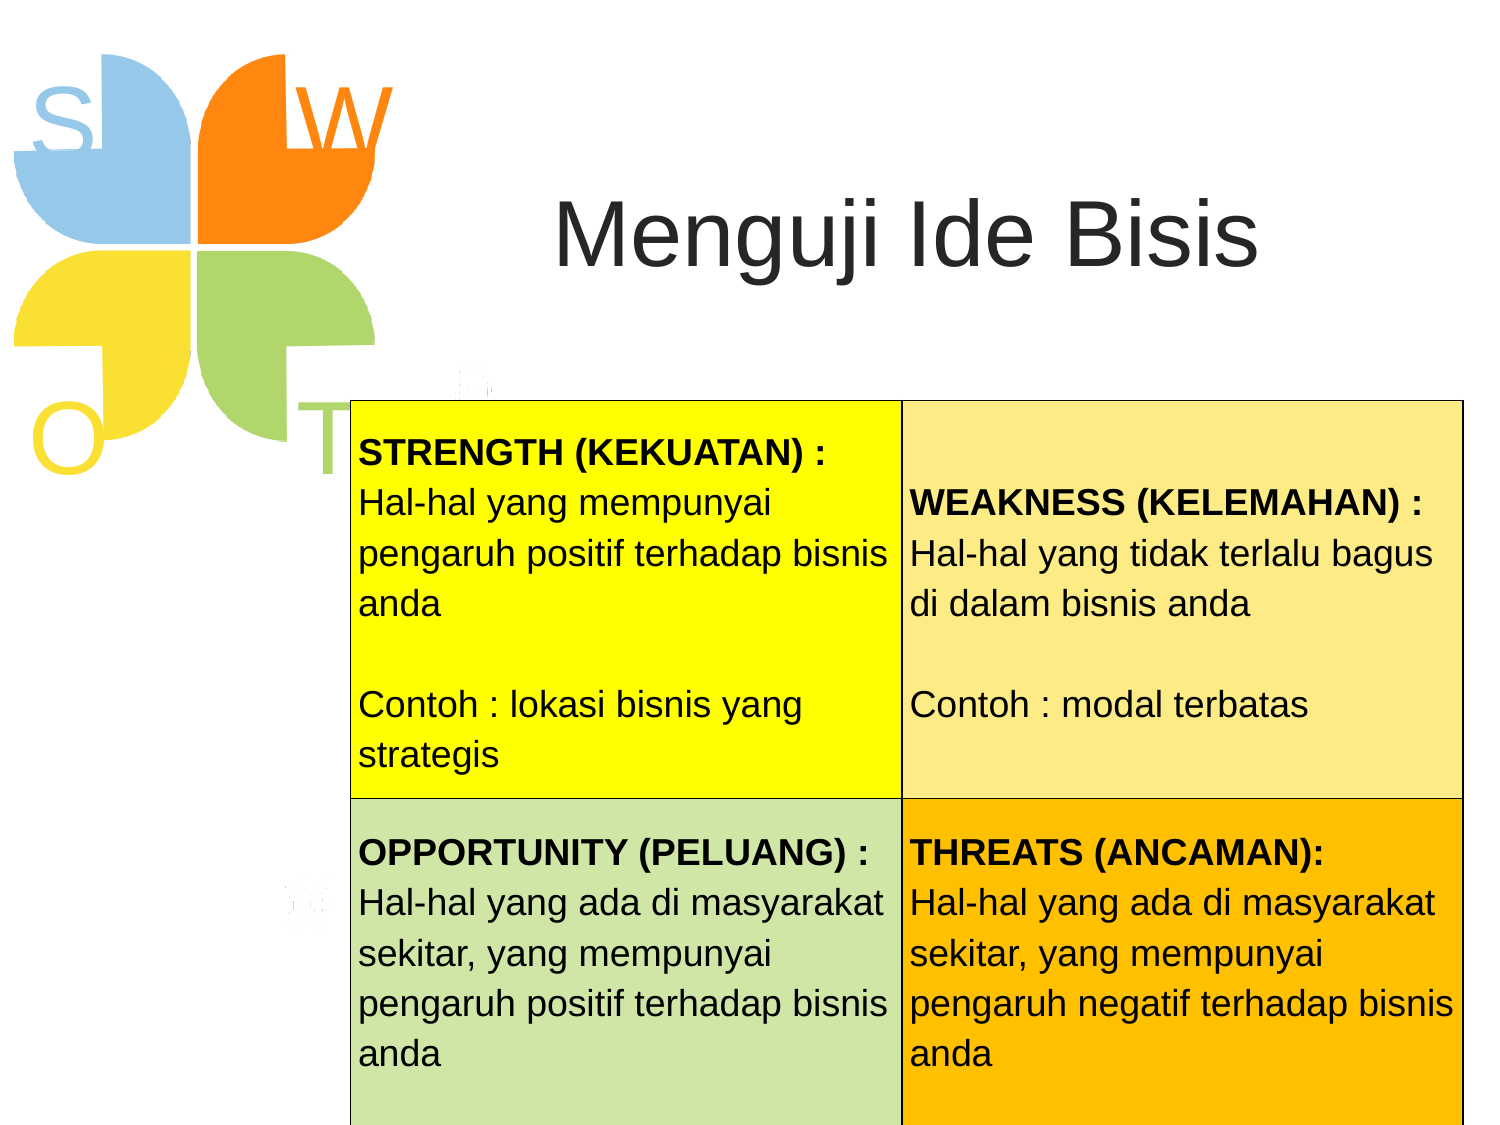

S
W

Menguji Ide Bisis
O
T

| STRENGTH (KEKUATAN) : Hal-hal yang mempunyai pengaruh positif terhadap bisnis anda Contoh : lokasi bisnis yang strategis | WEAKNESS (KELEMAHAN) : Hal-hal yang tidak terlalu bagus di dalam bisnis anda Contoh : modal terbatas |
| --- | --- |
| OPPORTUNITY (PELUANG) : Hal-hal yang ada di masyarakat sekitar, yang mempunyai pengaruh positif terhadap bisnis anda Contoh : Daya beli masyarakat meningkat | THREATS (ANCAMAN): Hal-hal yang ada di masyarakat sekitar, yang mempunyai pengaruh negatif terhadap bisnis anda Contoh : Pajak penjualan meningkat |

STRENGTHS
WEAKNESS